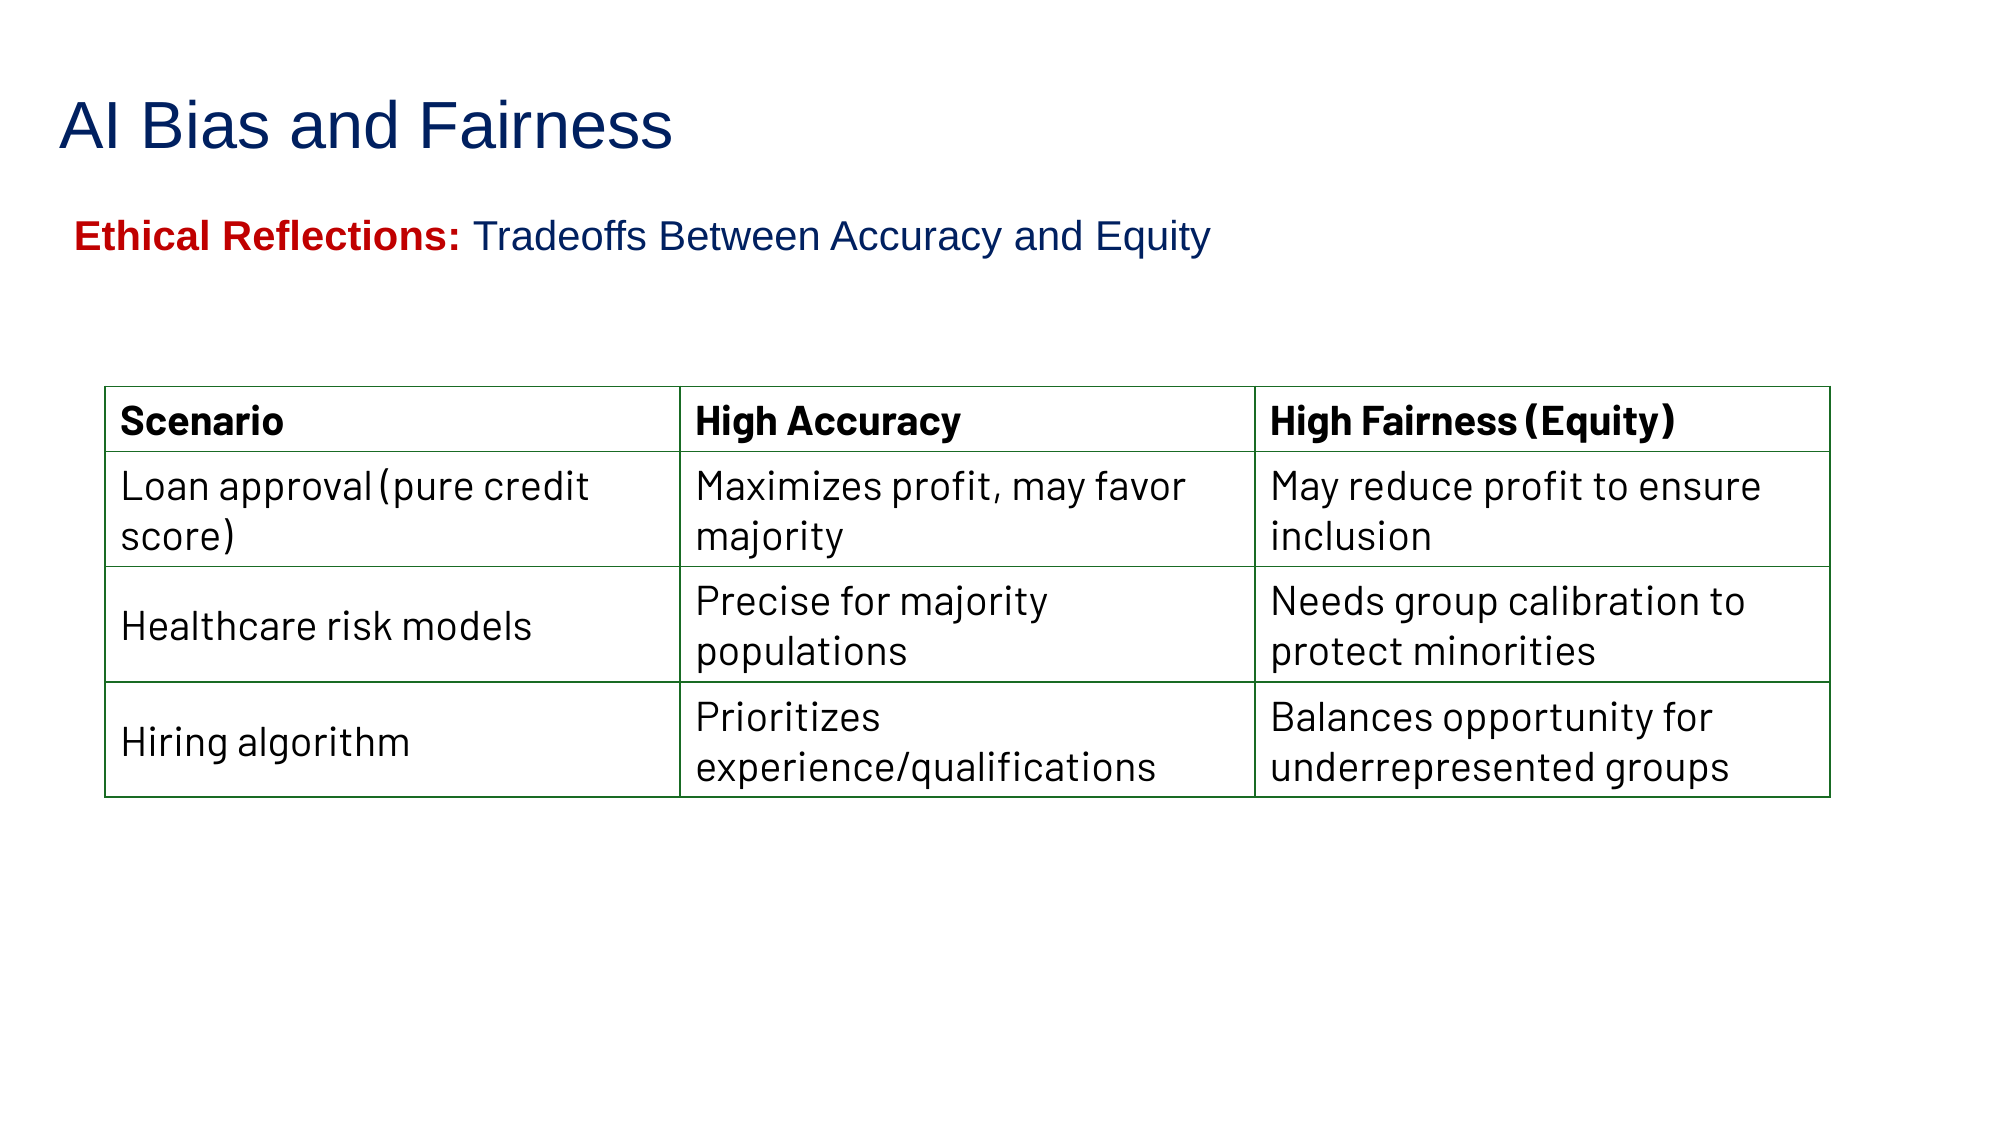

# AI Bias and Fairness
Ethical Reflections: Tradeoffs Between Accuracy and Equity
| Scenario | High Accuracy | High Fairness (Equity) |
| --- | --- | --- |
| Loan approval (pure credit score) | Maximizes profit, may favor majority | May reduce profit to ensure inclusion |
| Healthcare risk models | Precise for majority populations | Needs group calibration to protect minorities |
| Hiring algorithm | Prioritizes experience/qualifications | Balances opportunity for underrepresented groups |